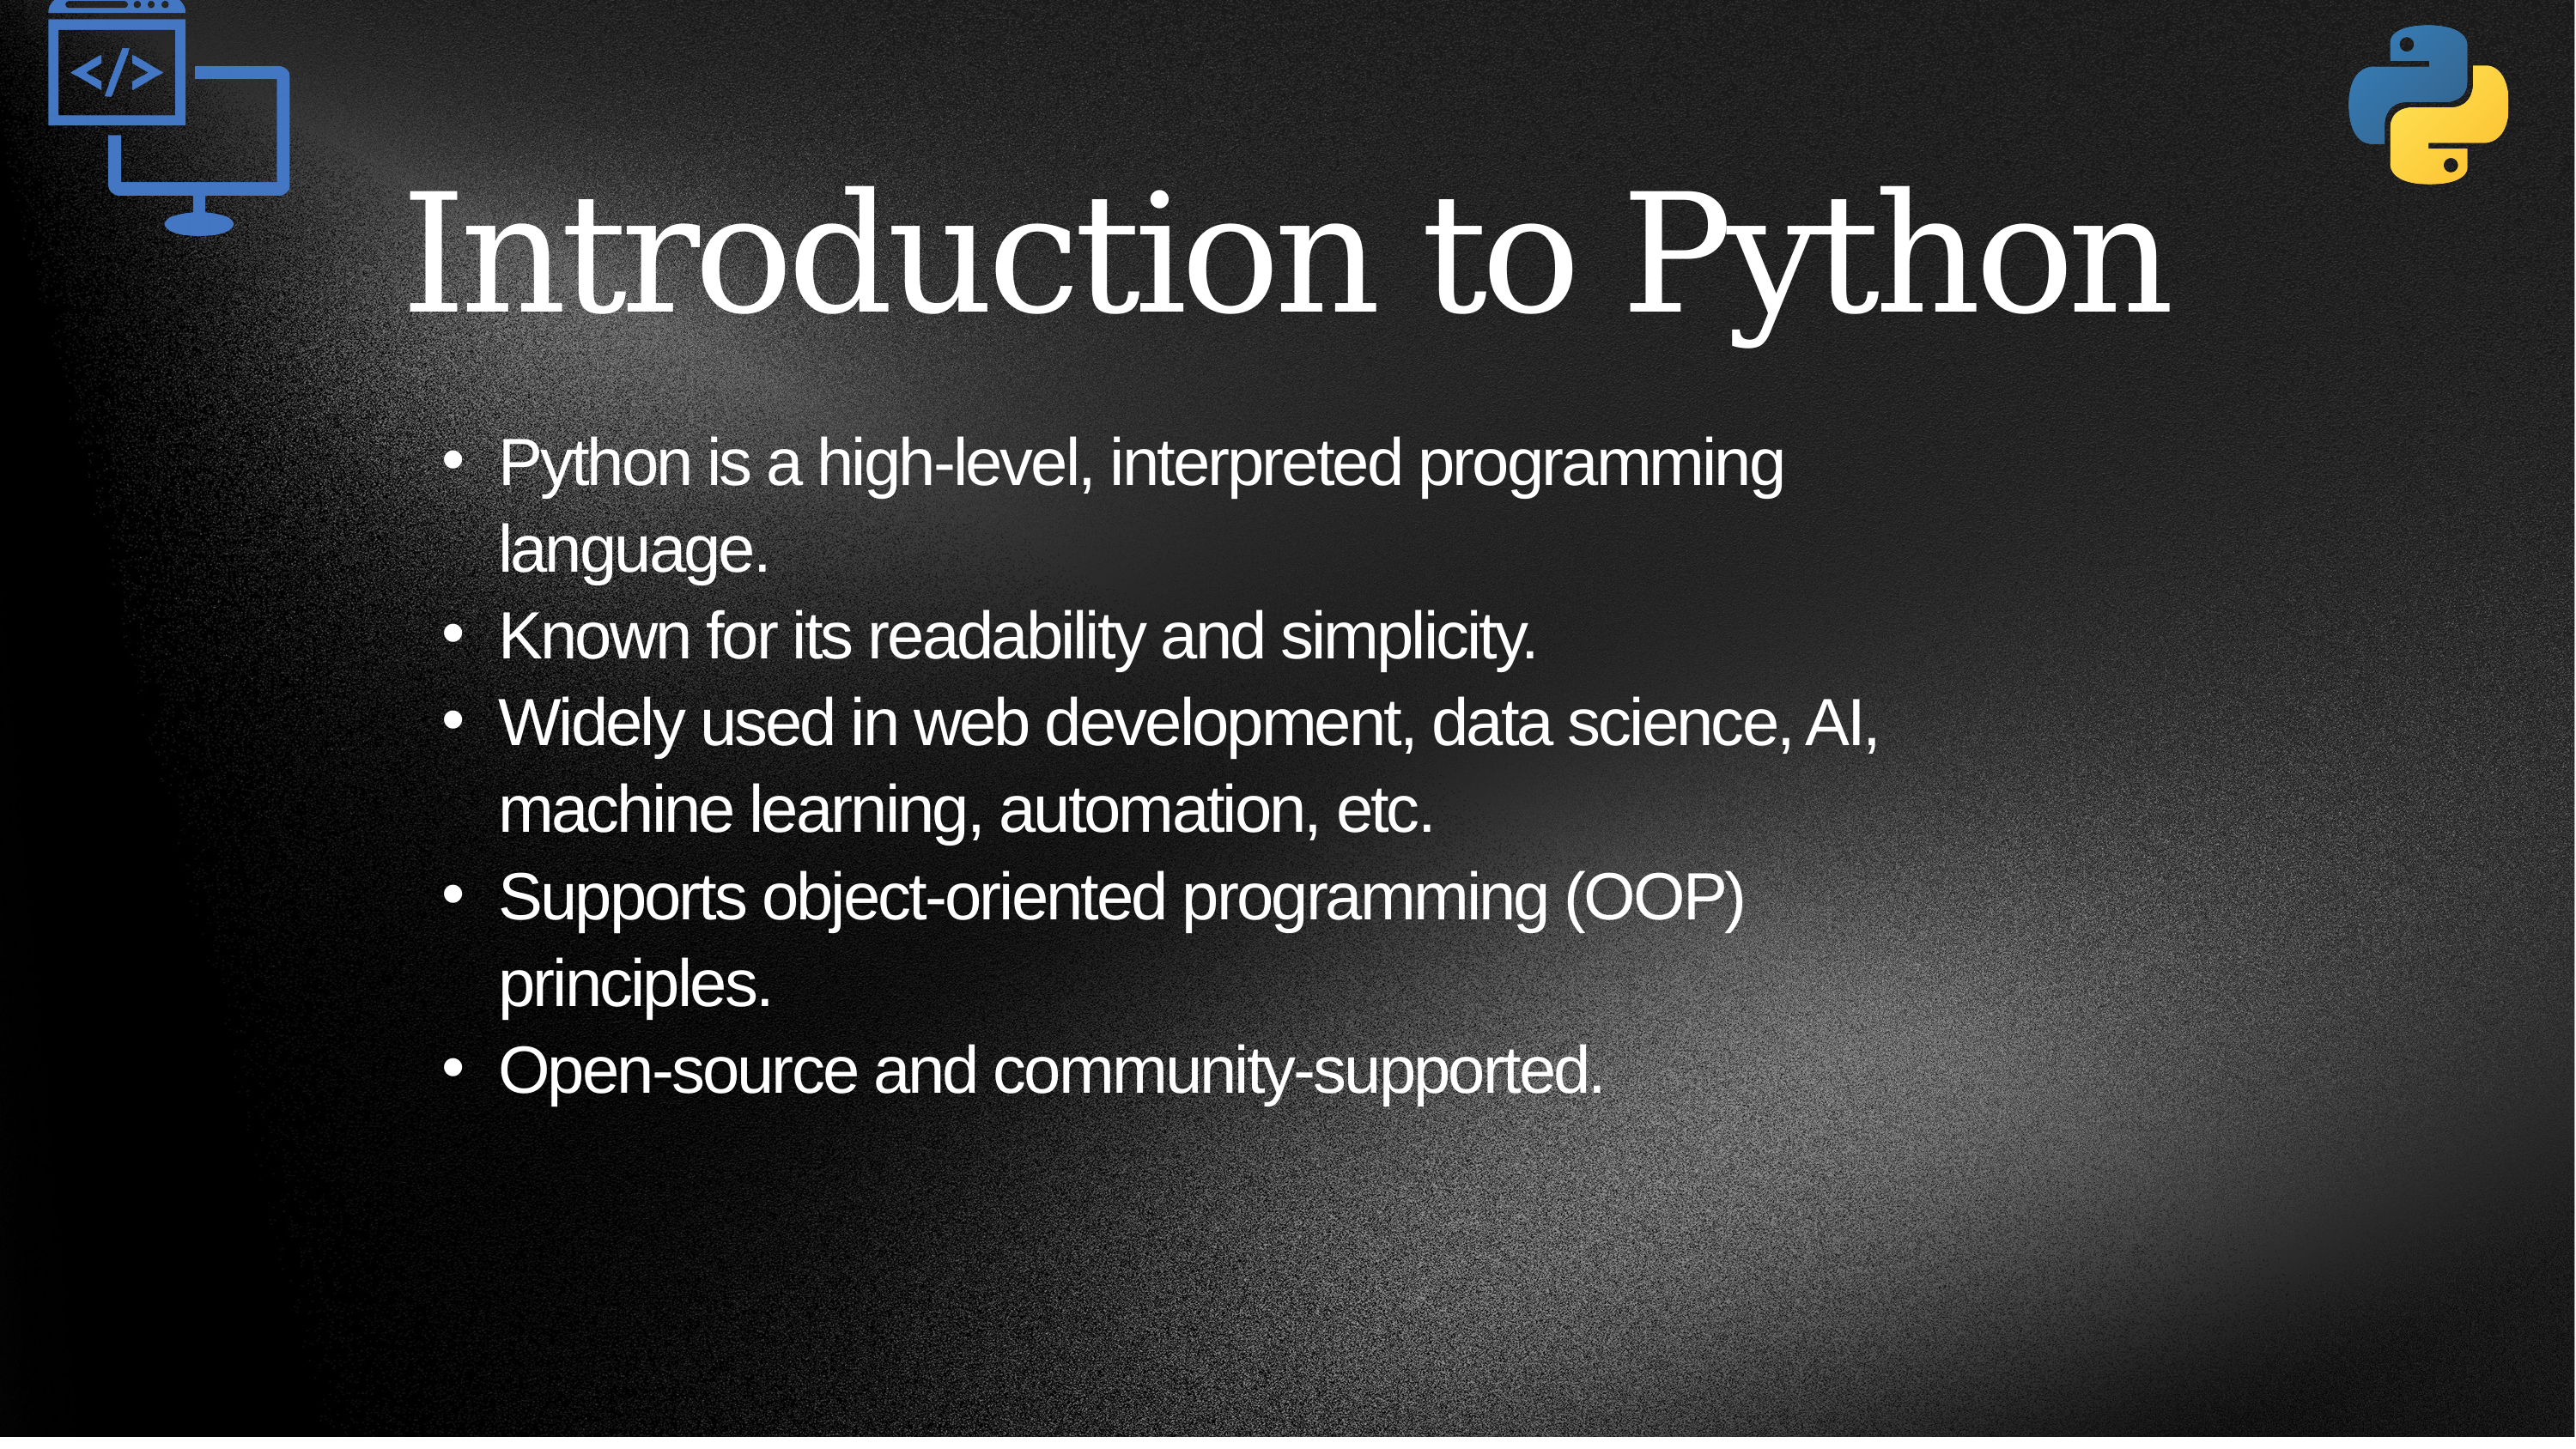

Introduction to Python
Python is a high-level, interpreted programming language.
Known for its readability and simplicity.
Widely used in web development, data science, AI, machine learning, automation, etc.
Supports object-oriented programming (OOP) principles.
Open-source and community-supported.